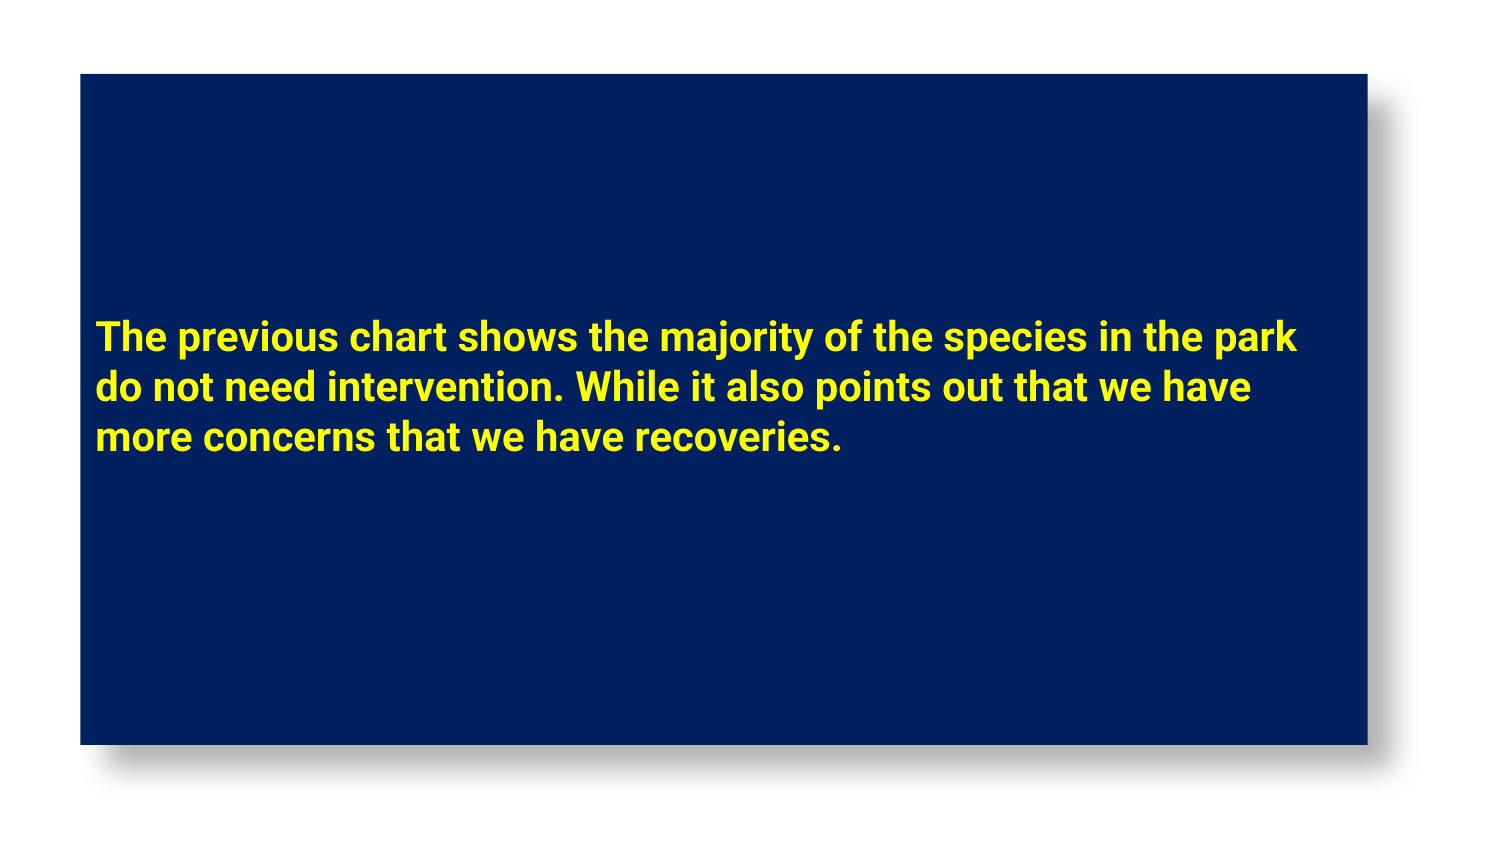

# The previous chart shows the majority of the species in the park do not need intervention. While it also points out that we have more concerns that we have recoveries.